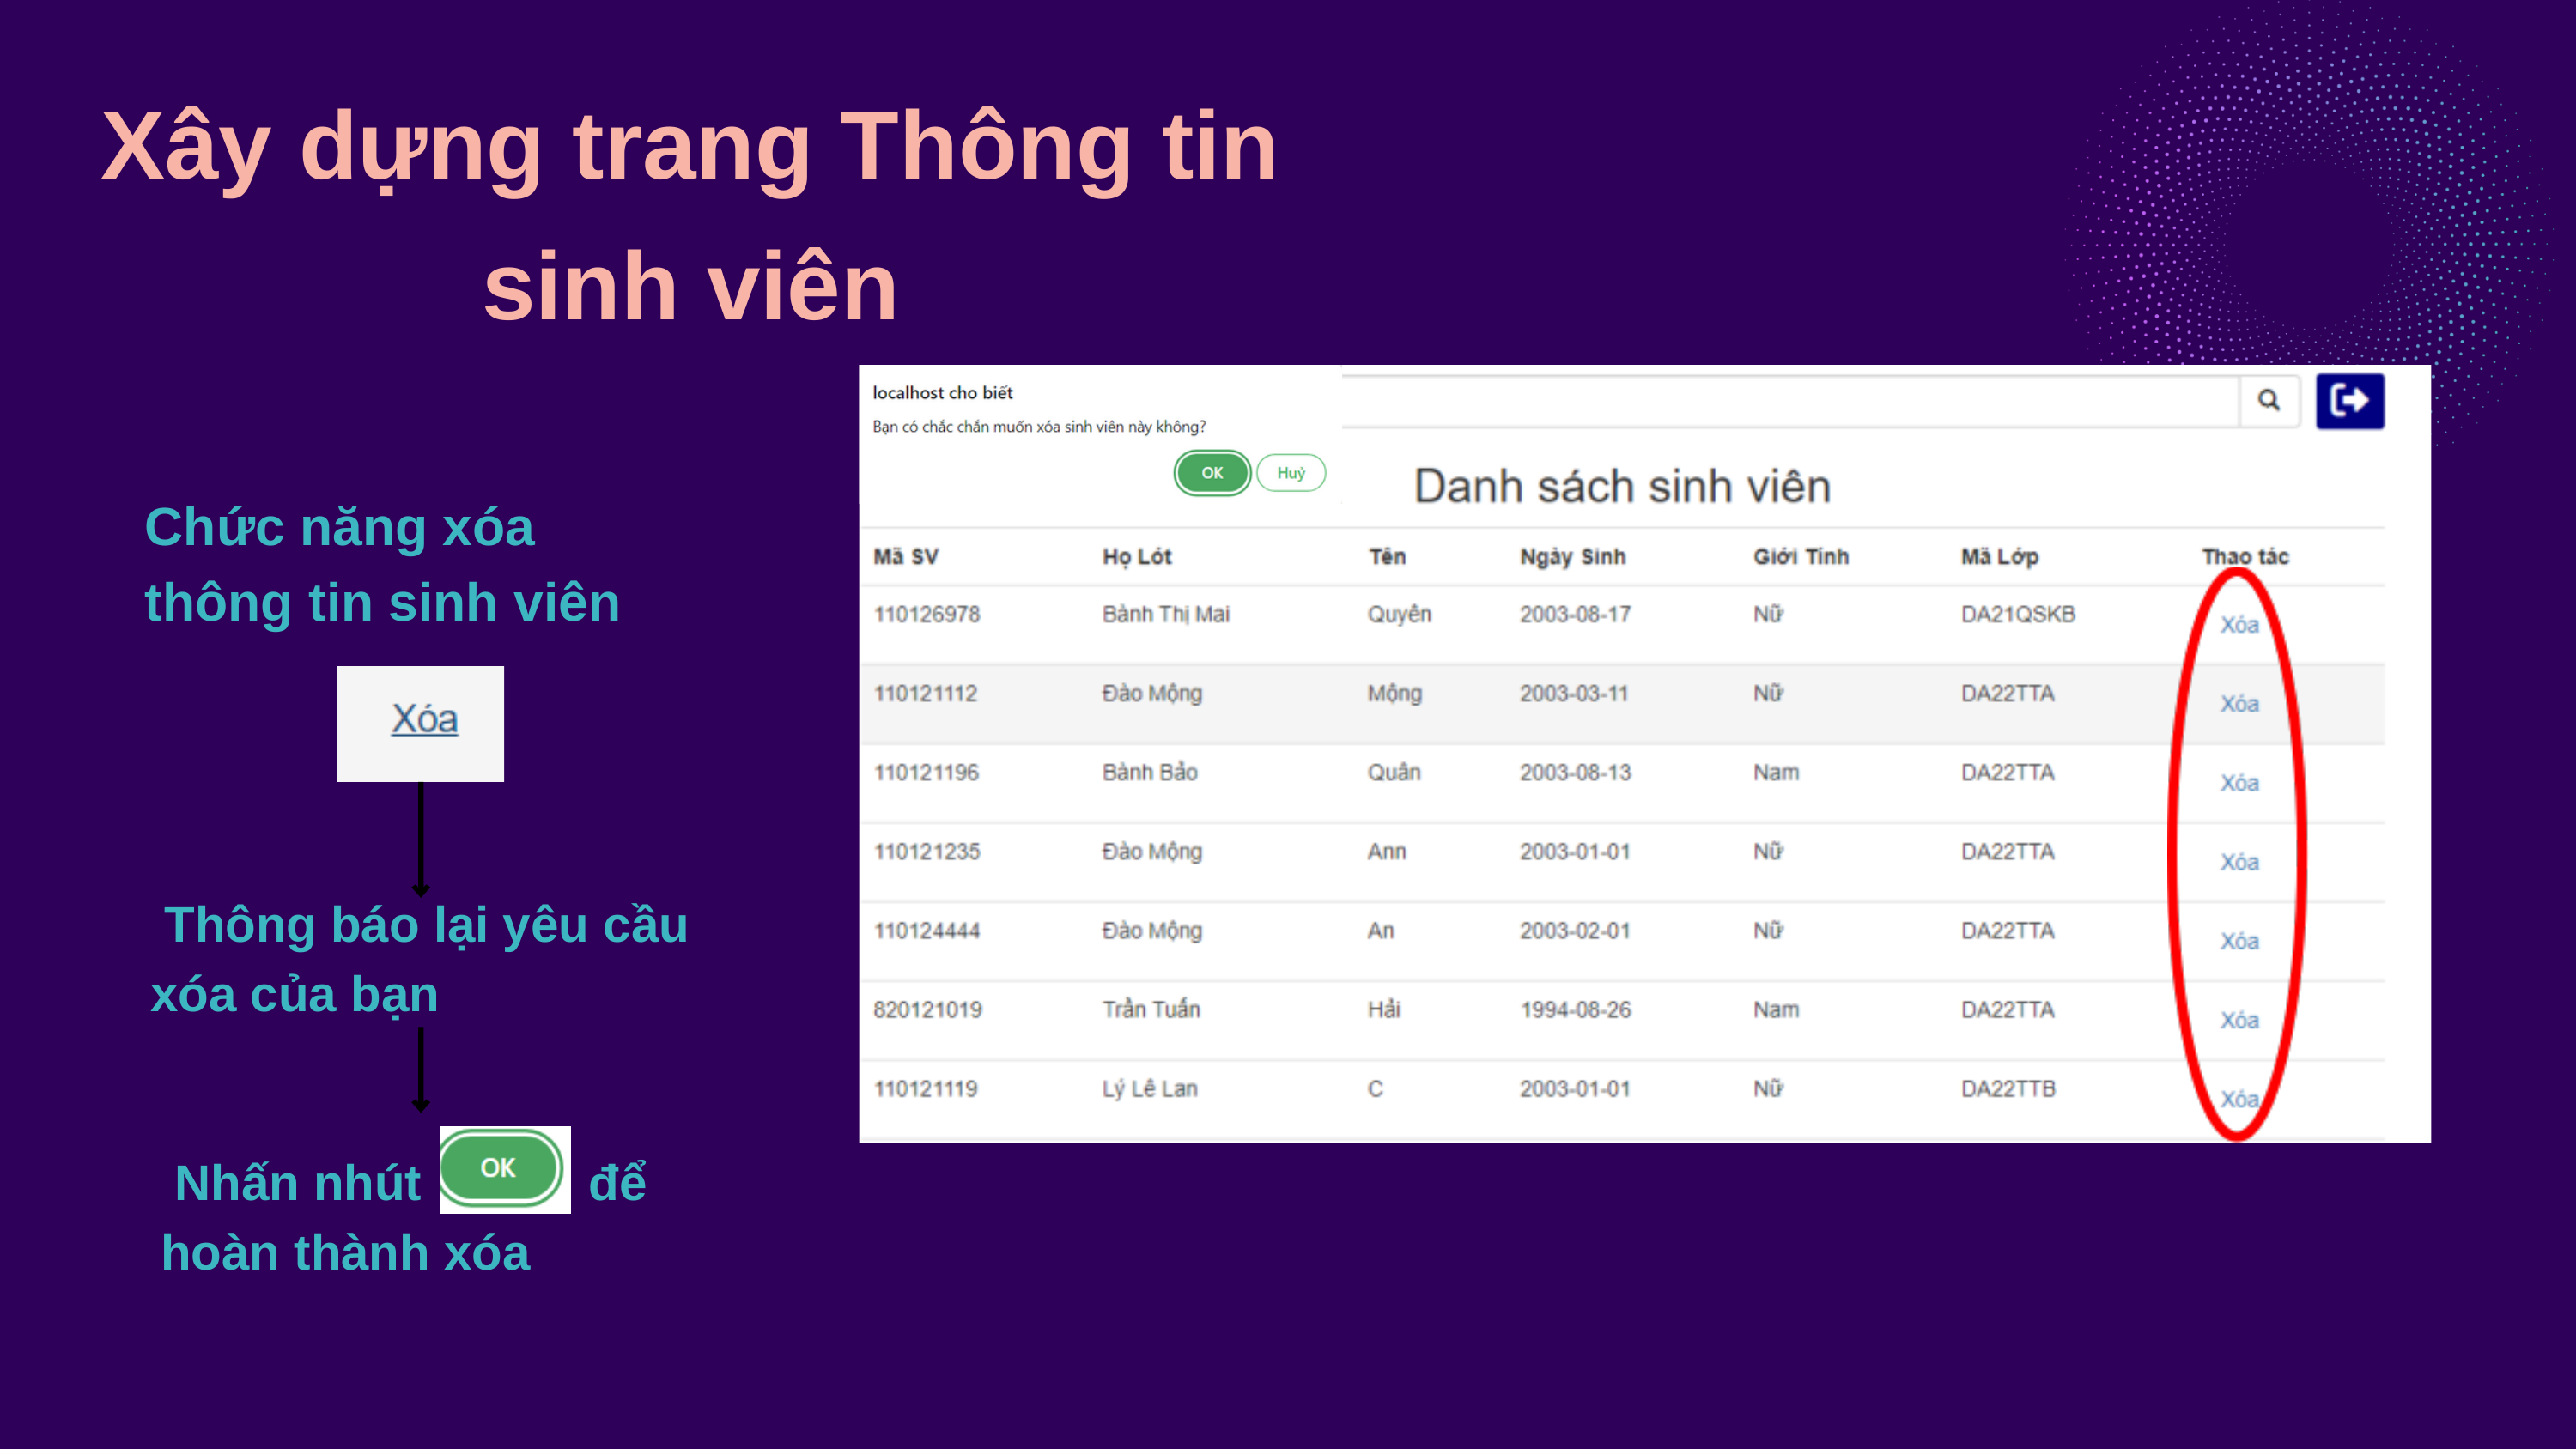

Xây dựng trang Thông tin sinh viên

Chức năng xóa
thông tin sinh viên

 Thông báo lại yêu cầu xóa của bạn

 Nhấn nhút            để hoàn thành xóa